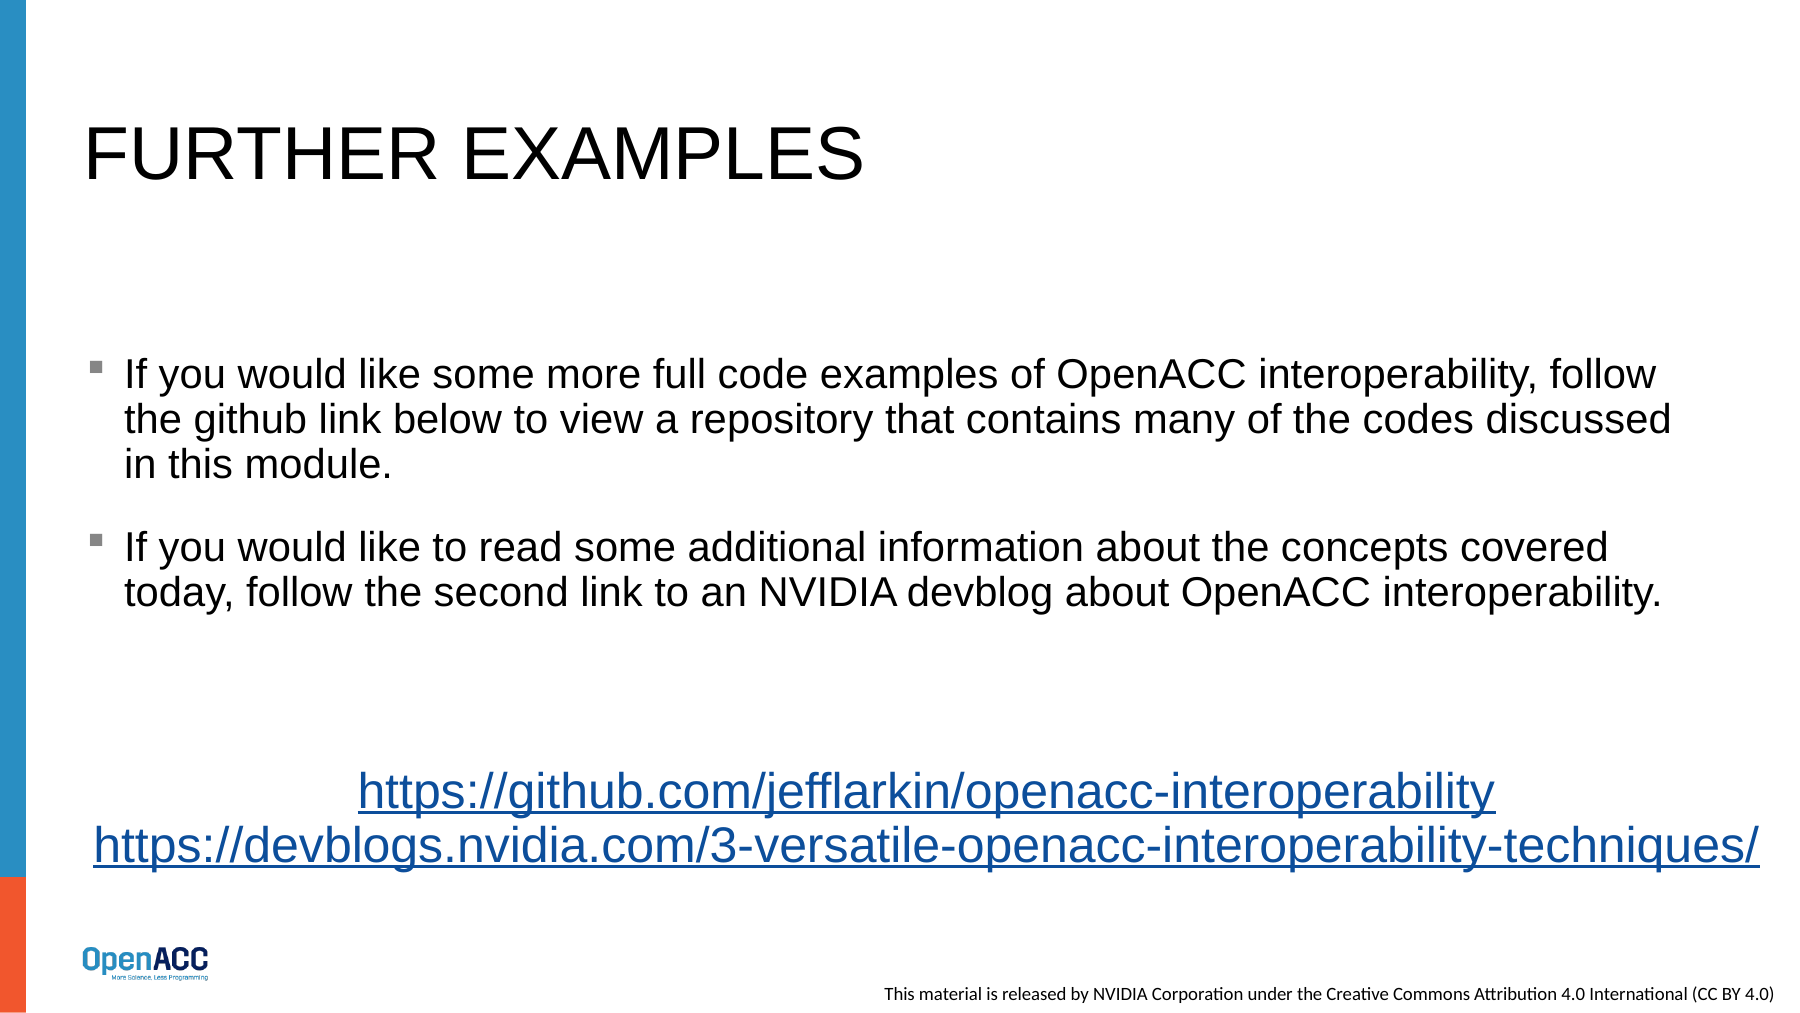

# Further examples

If you would like some more full code examples of OpenACC interoperability, follow the github link below to view a repository that contains many of the codes discussed in this module.
If you would like to read some additional information about the concepts covered today, follow the second link to an NVIDIA devblog about OpenACC interoperability.
https://github.com/jefflarkin/openacc-interoperability
https://devblogs.nvidia.com/3-versatile-openacc-interoperability-techniques/